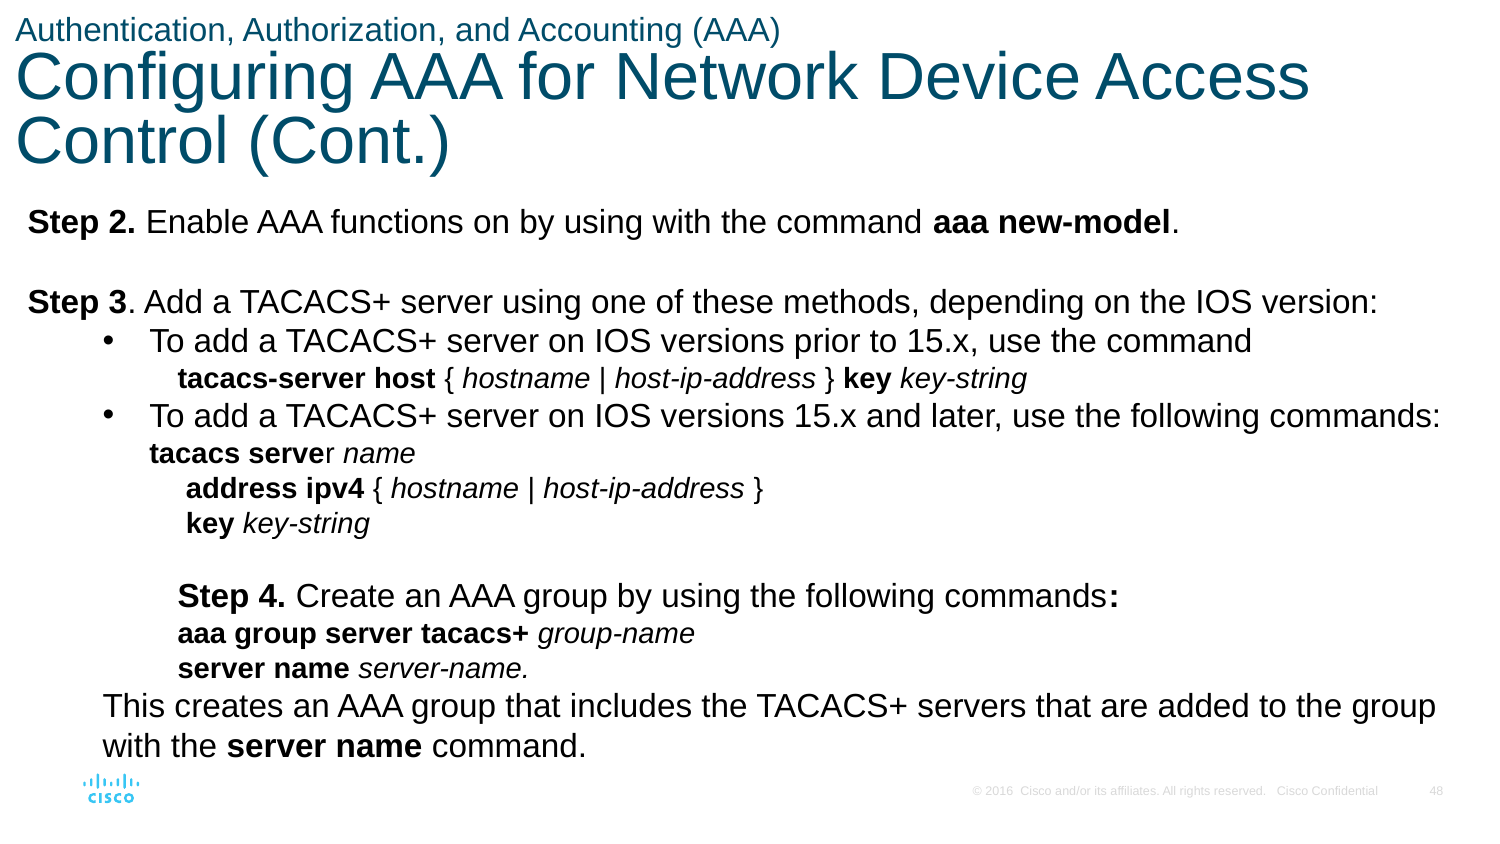

# Authentication, Authorization, and Accounting (AAA) Configuring AAA for Network Device Access Control (Cont.)
Step 2. Enable AAA functions on by using with the command aaa new-model.

Step 3. Add a TACACS+ server using one of these methods, depending on the IOS version:
To add a TACACS+ server on IOS versions prior to 15.x, use the command
tacacs-server host { hostname | host-ip-address } key key-string
To add a TACACS+ server on IOS versions 15.x and later, use the following commands: tacacs server name
 address ipv4 { hostname | host-ip-address }
 key key-string

Step 4. Create an AAA group by using the following commands:
aaa group server tacacs+ group-name
server name server-name.
This creates an AAA group that includes the TACACS+ servers that are added to the group with the server name command.